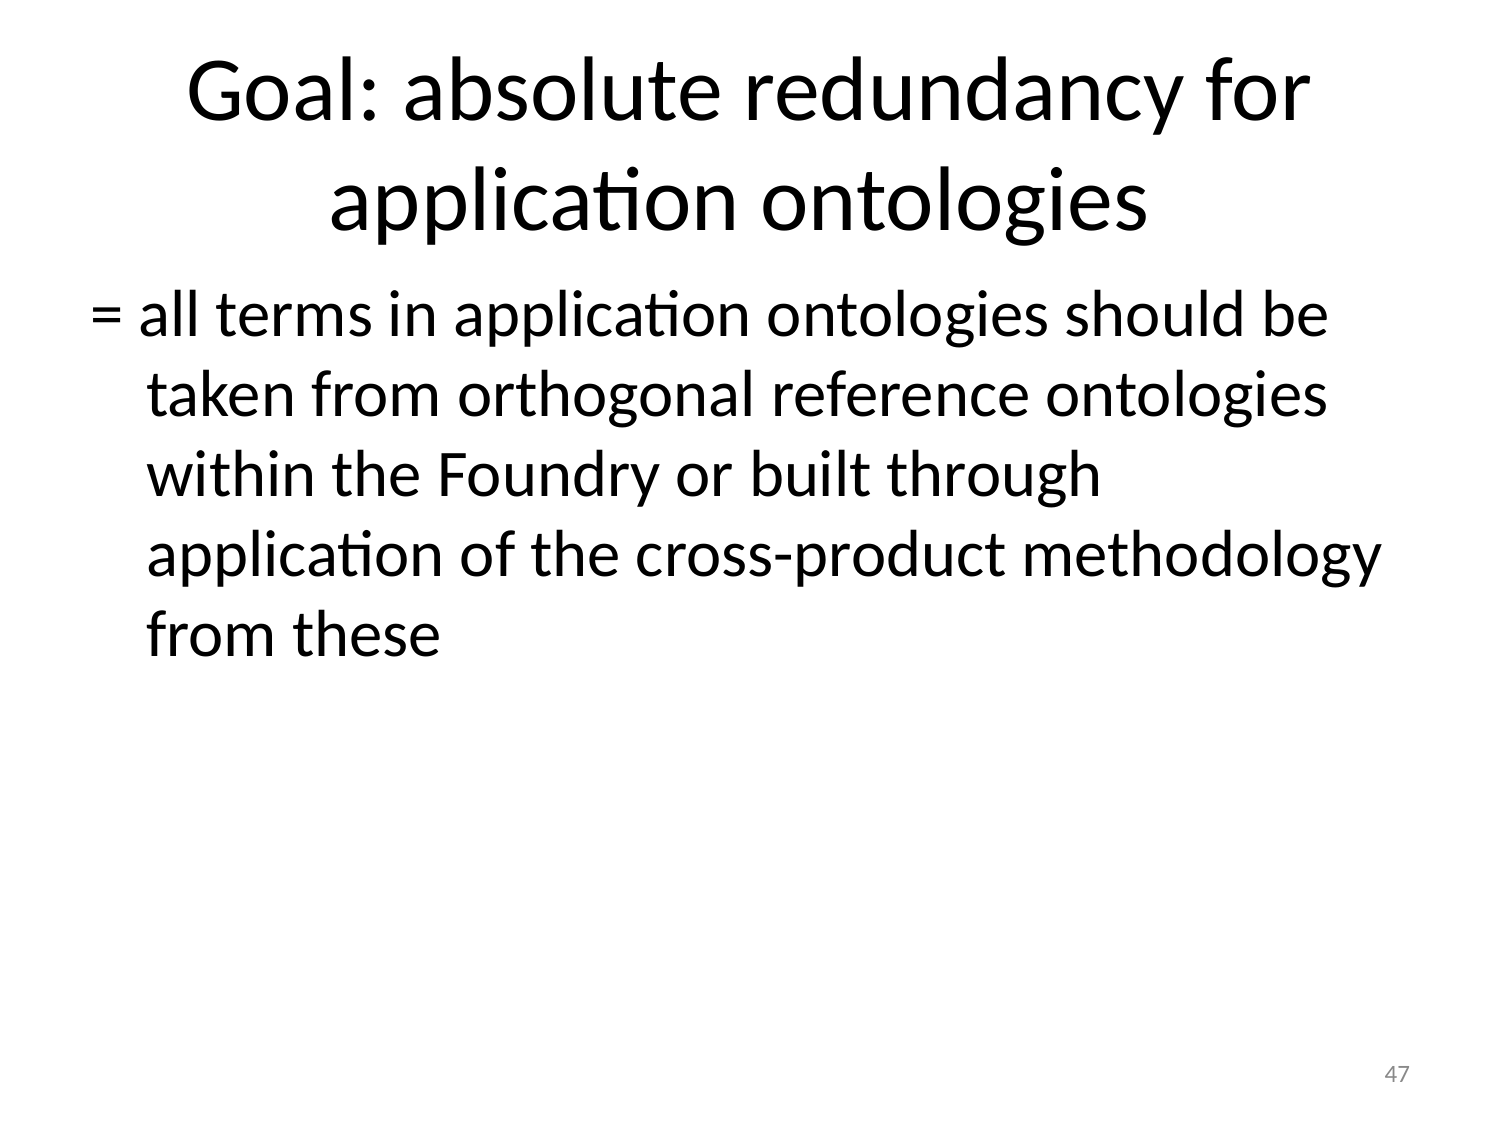

# Goal: absolute redundancy for application ontologies
= all terms in application ontologies should be taken from orthogonal reference ontologies within the Foundry or built through application of the cross-product methodology from these
47